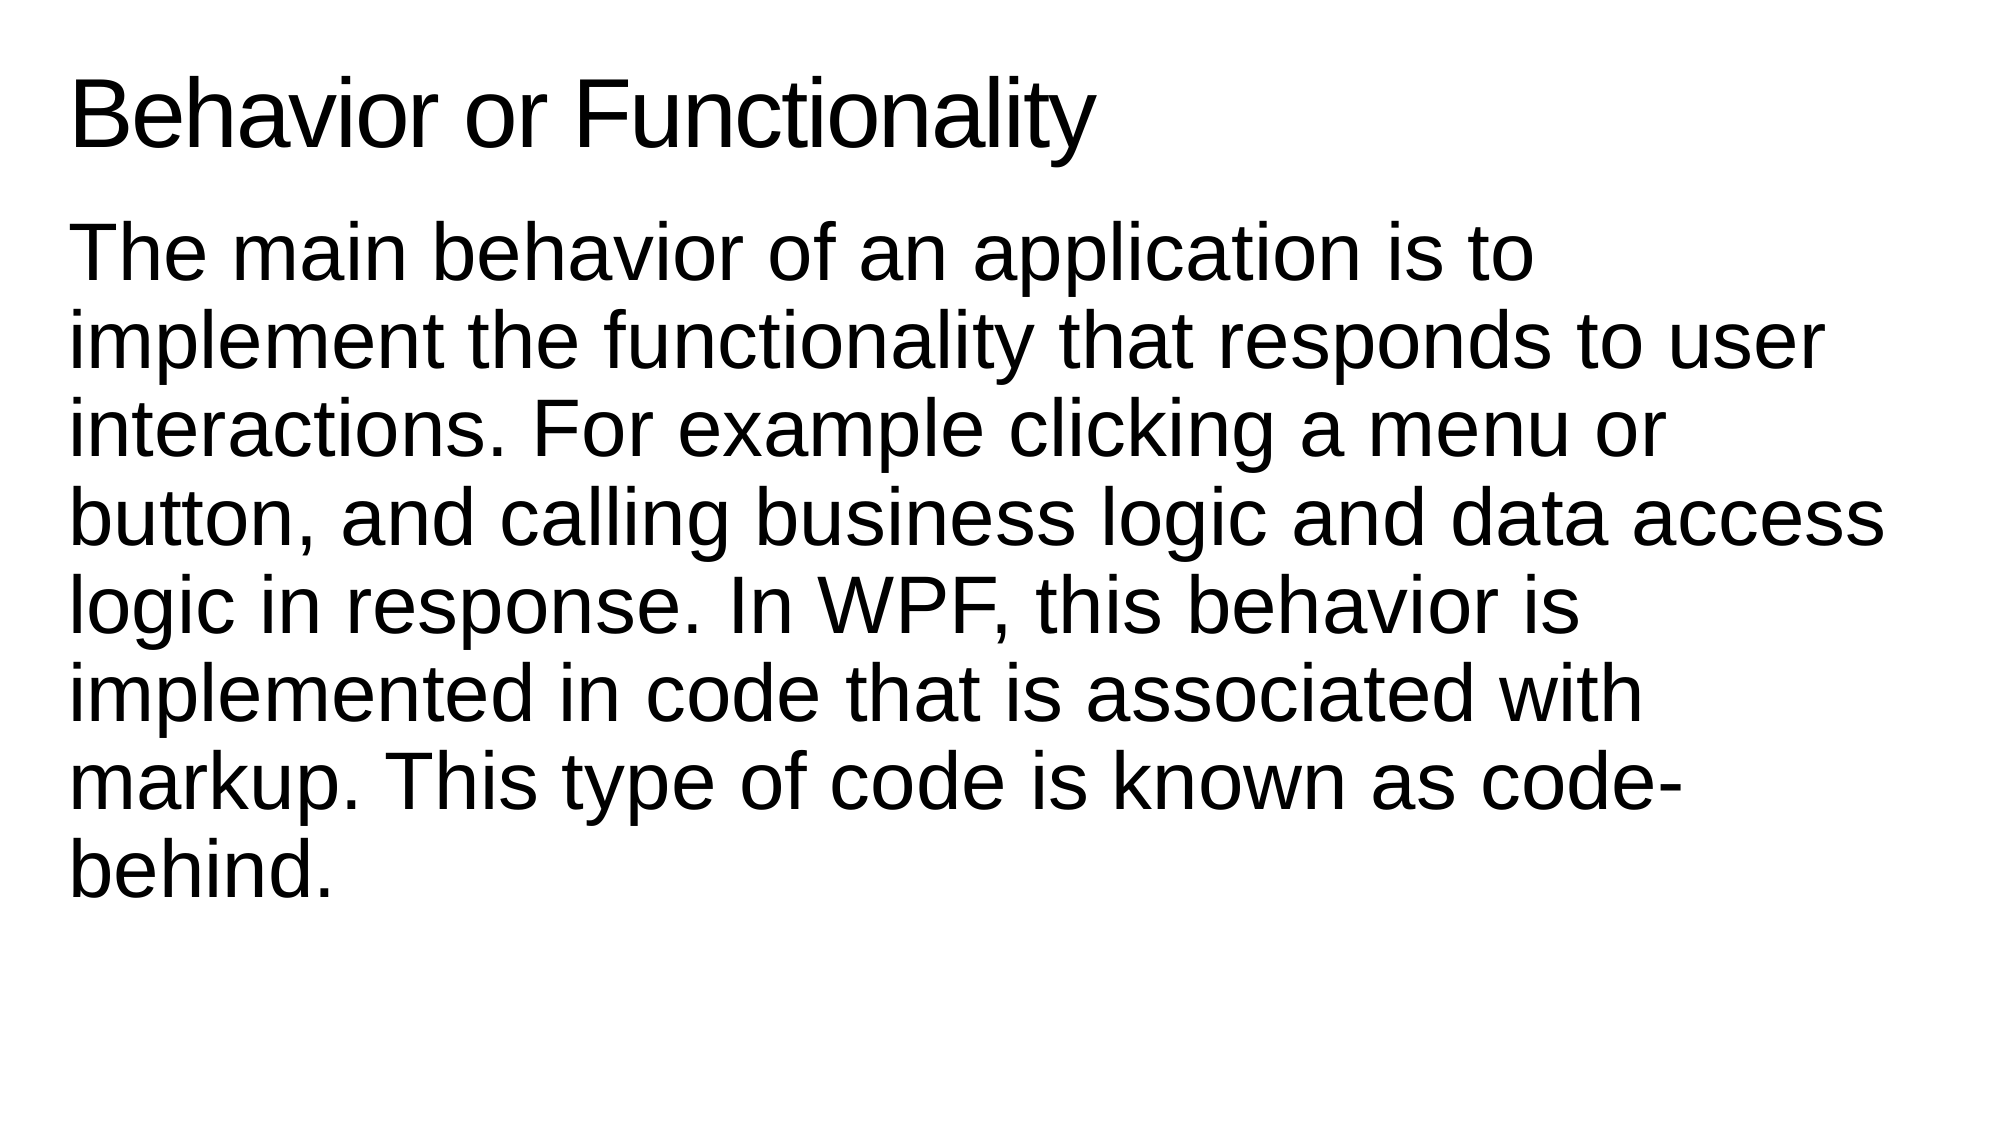

# Behavior or Functionality
The main behavior of an application is to implement the functionality that responds to user interactions. For example clicking a menu or button, and calling business logic and data access logic in response. In WPF, this behavior is implemented in code that is associated with markup. This type of code is known as code-behind.